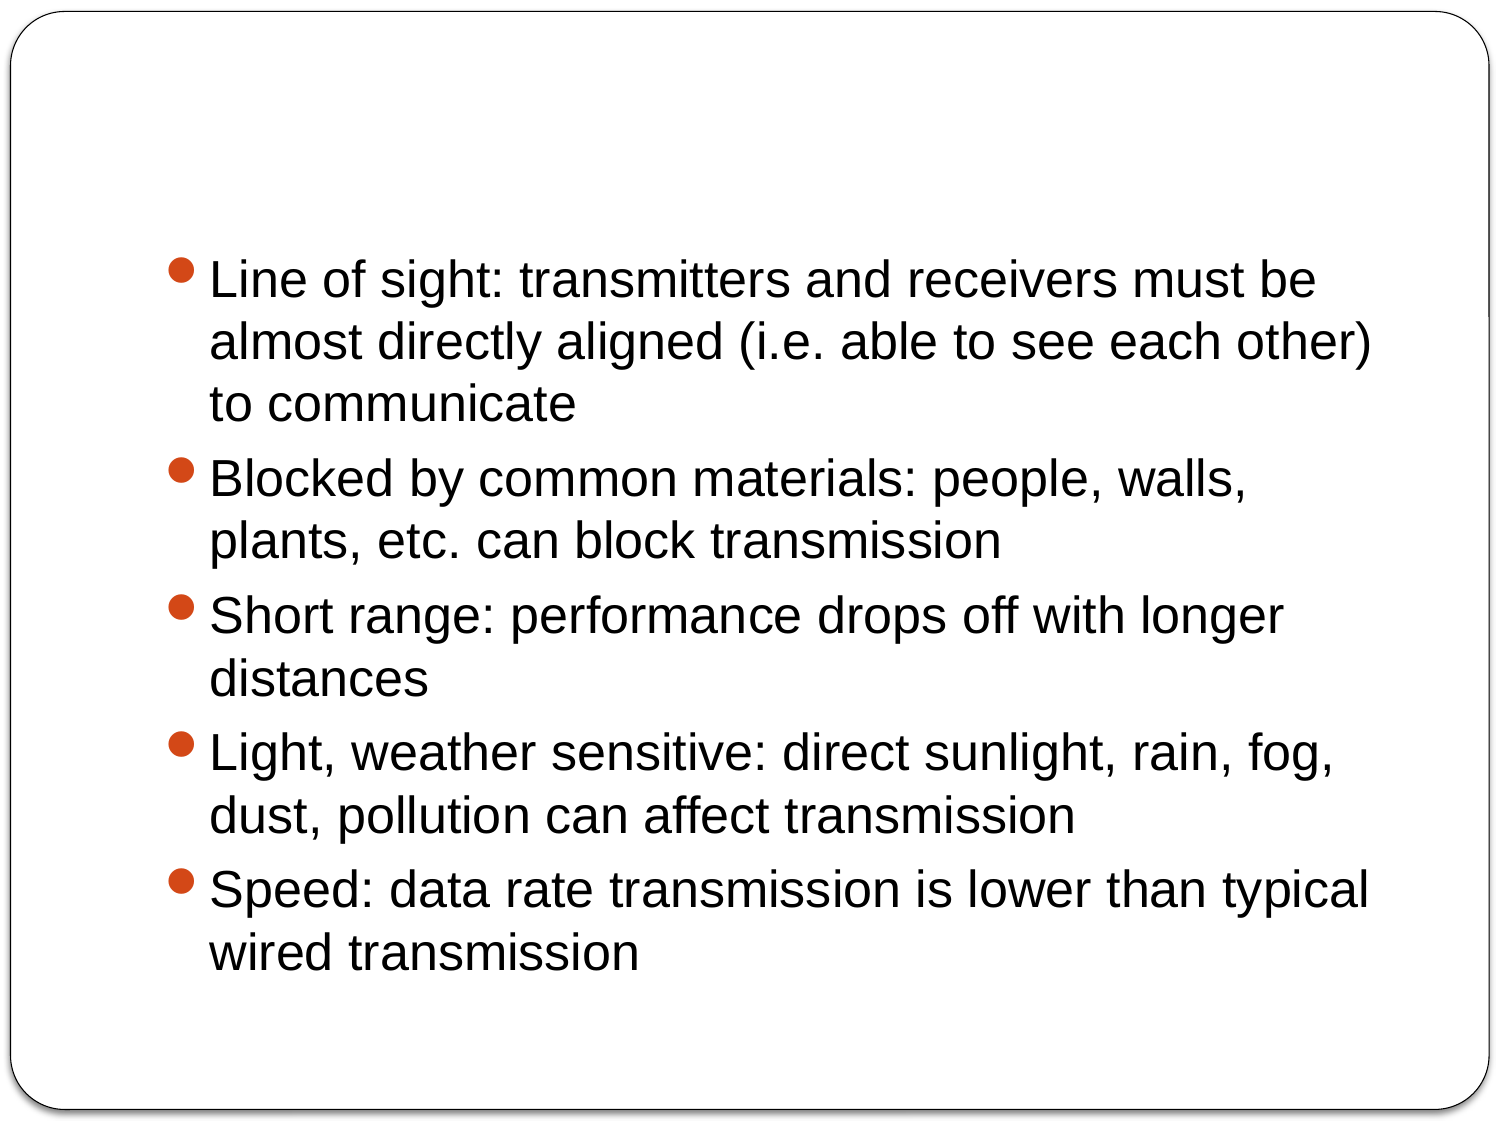

# IR Disadvantages:
Line of sight: transmitters and receivers must be almost directly aligned (i.e. able to see each other) to communicate
Blocked by common materials: people, walls, plants, etc. can block transmission
Short range: performance drops off with longer distances
Light, weather sensitive: direct sunlight, rain, fog, dust, pollution can affect transmission
Speed: data rate transmission is lower than typical wired transmission